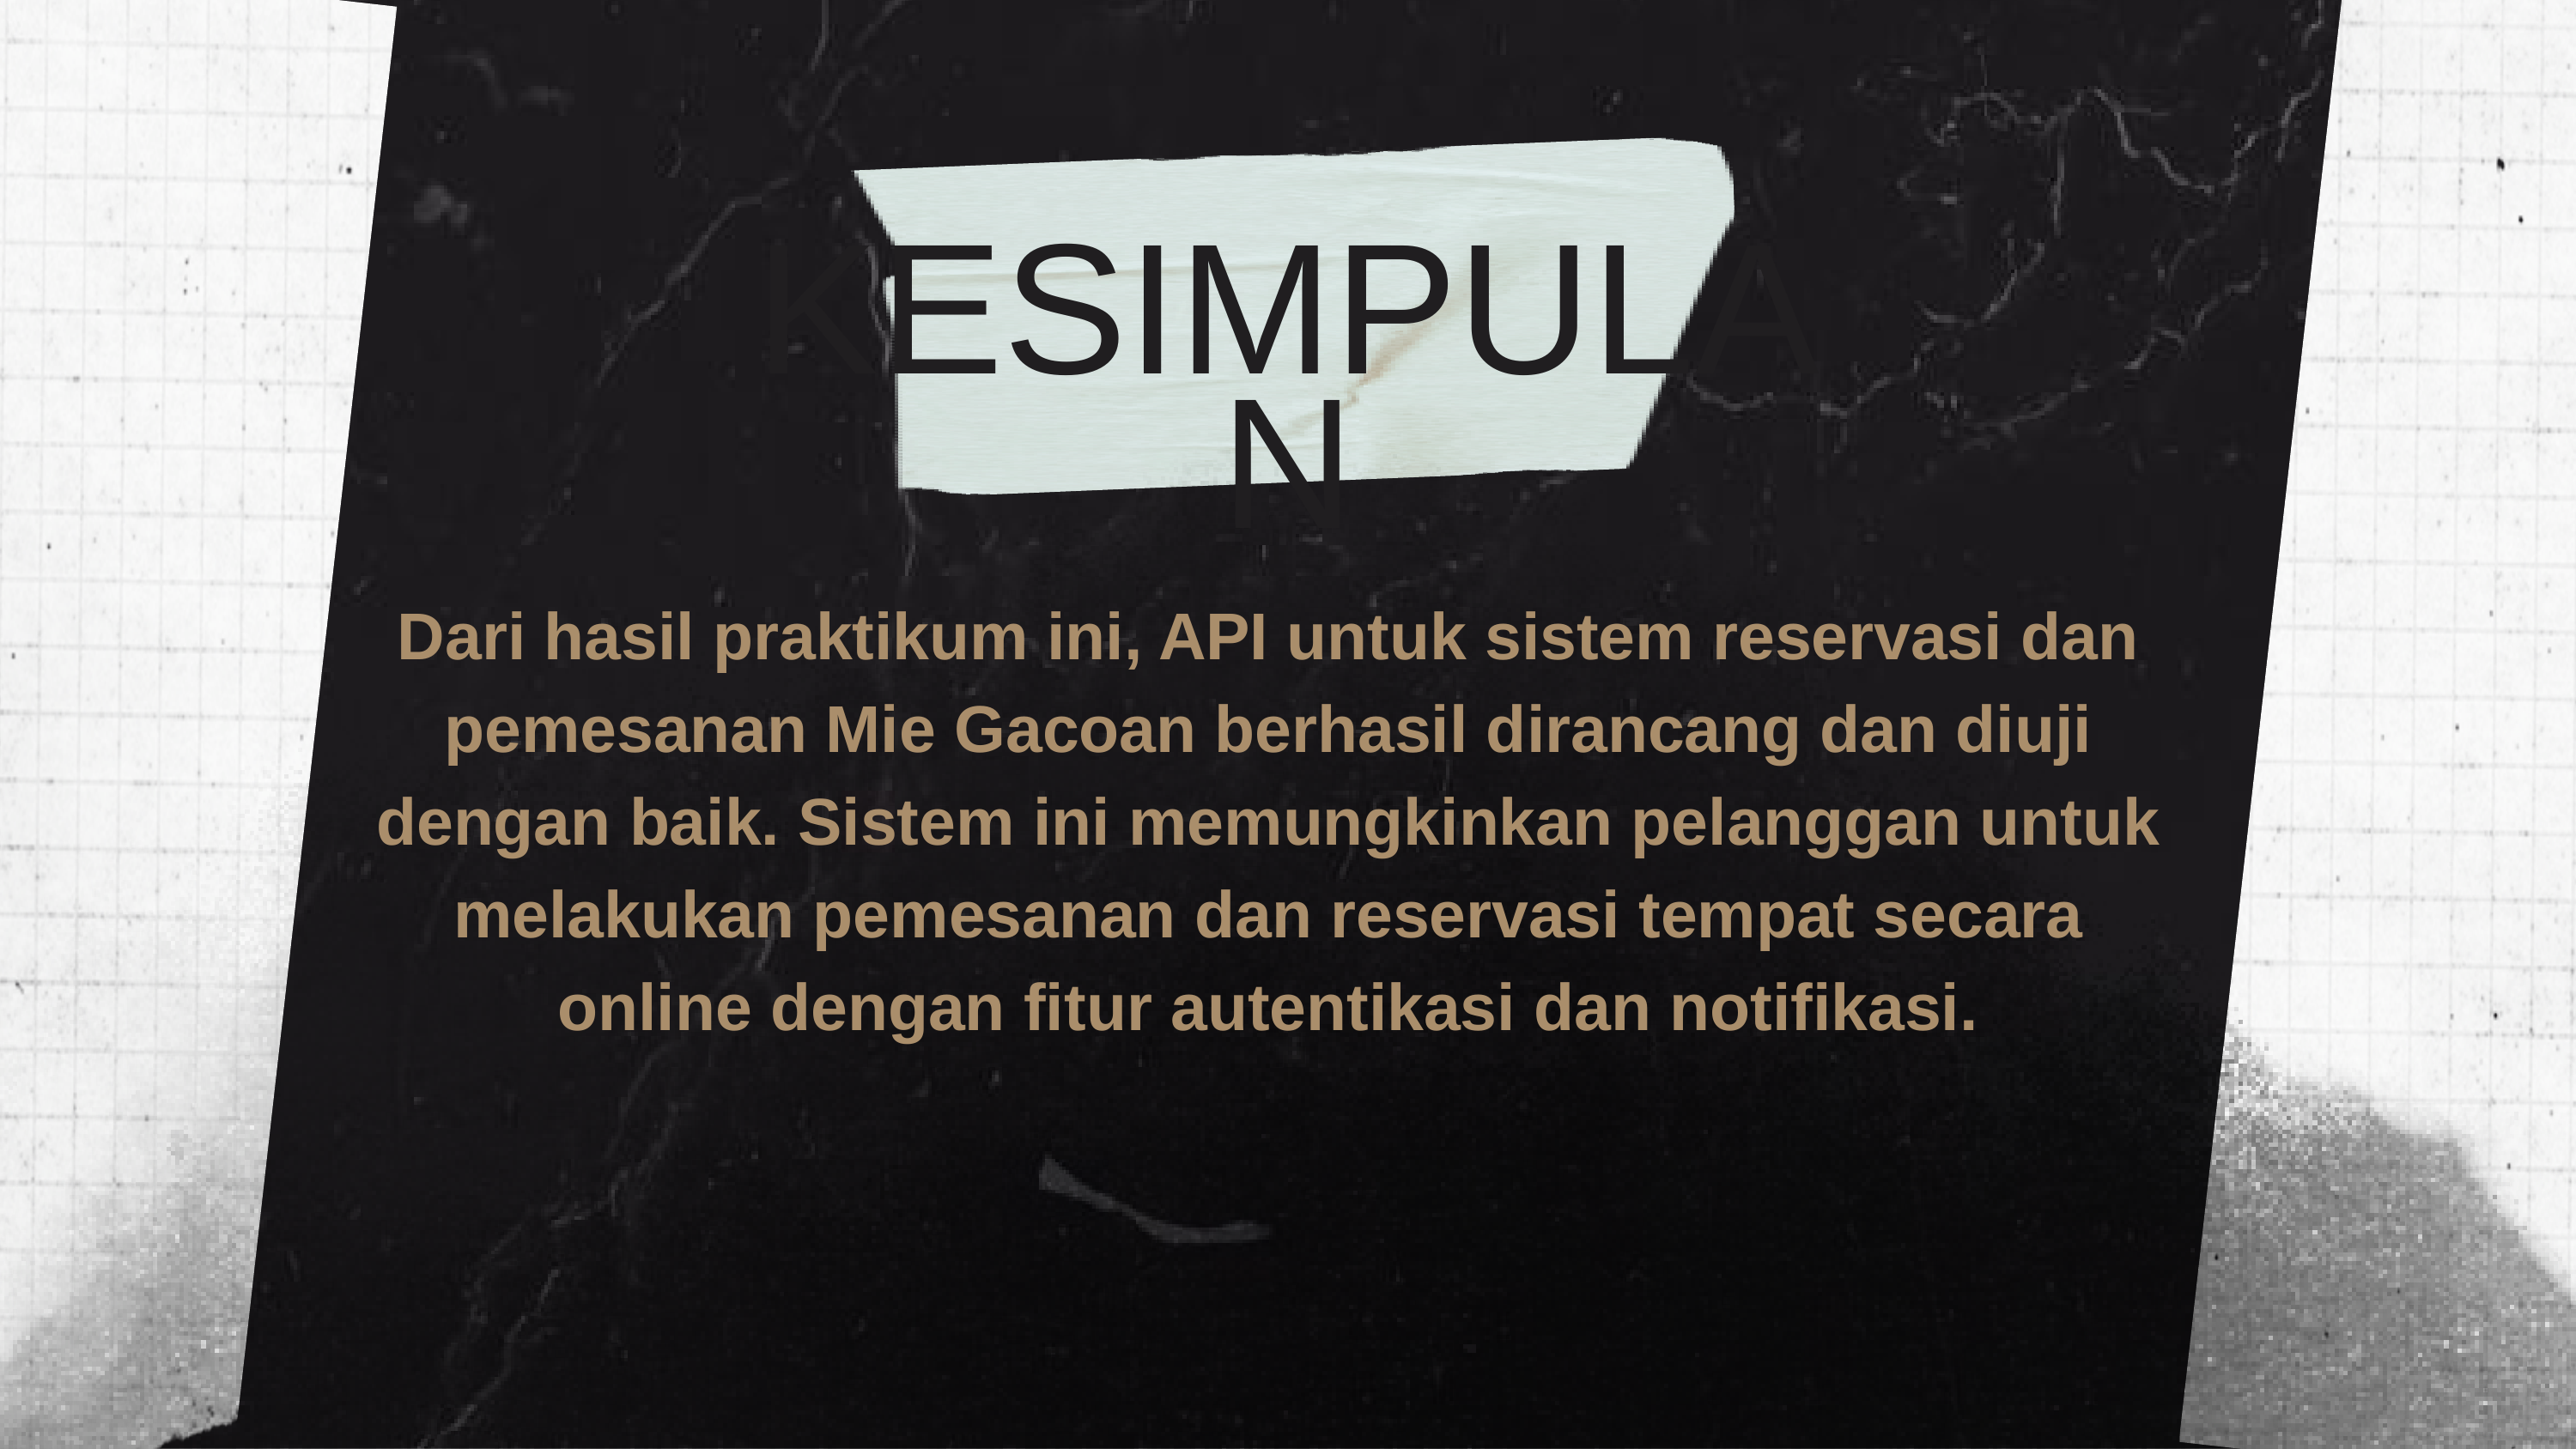

KESIMPULAN

Dari hasil praktikum ini, API untuk sistem reservasi dan pemesanan Mie Gacoan berhasil dirancang dan diuji dengan baik. Sistem ini memungkinkan pelanggan untuk melakukan pemesanan dan reservasi tempat secara online dengan fitur autentikasi dan notifikasi.